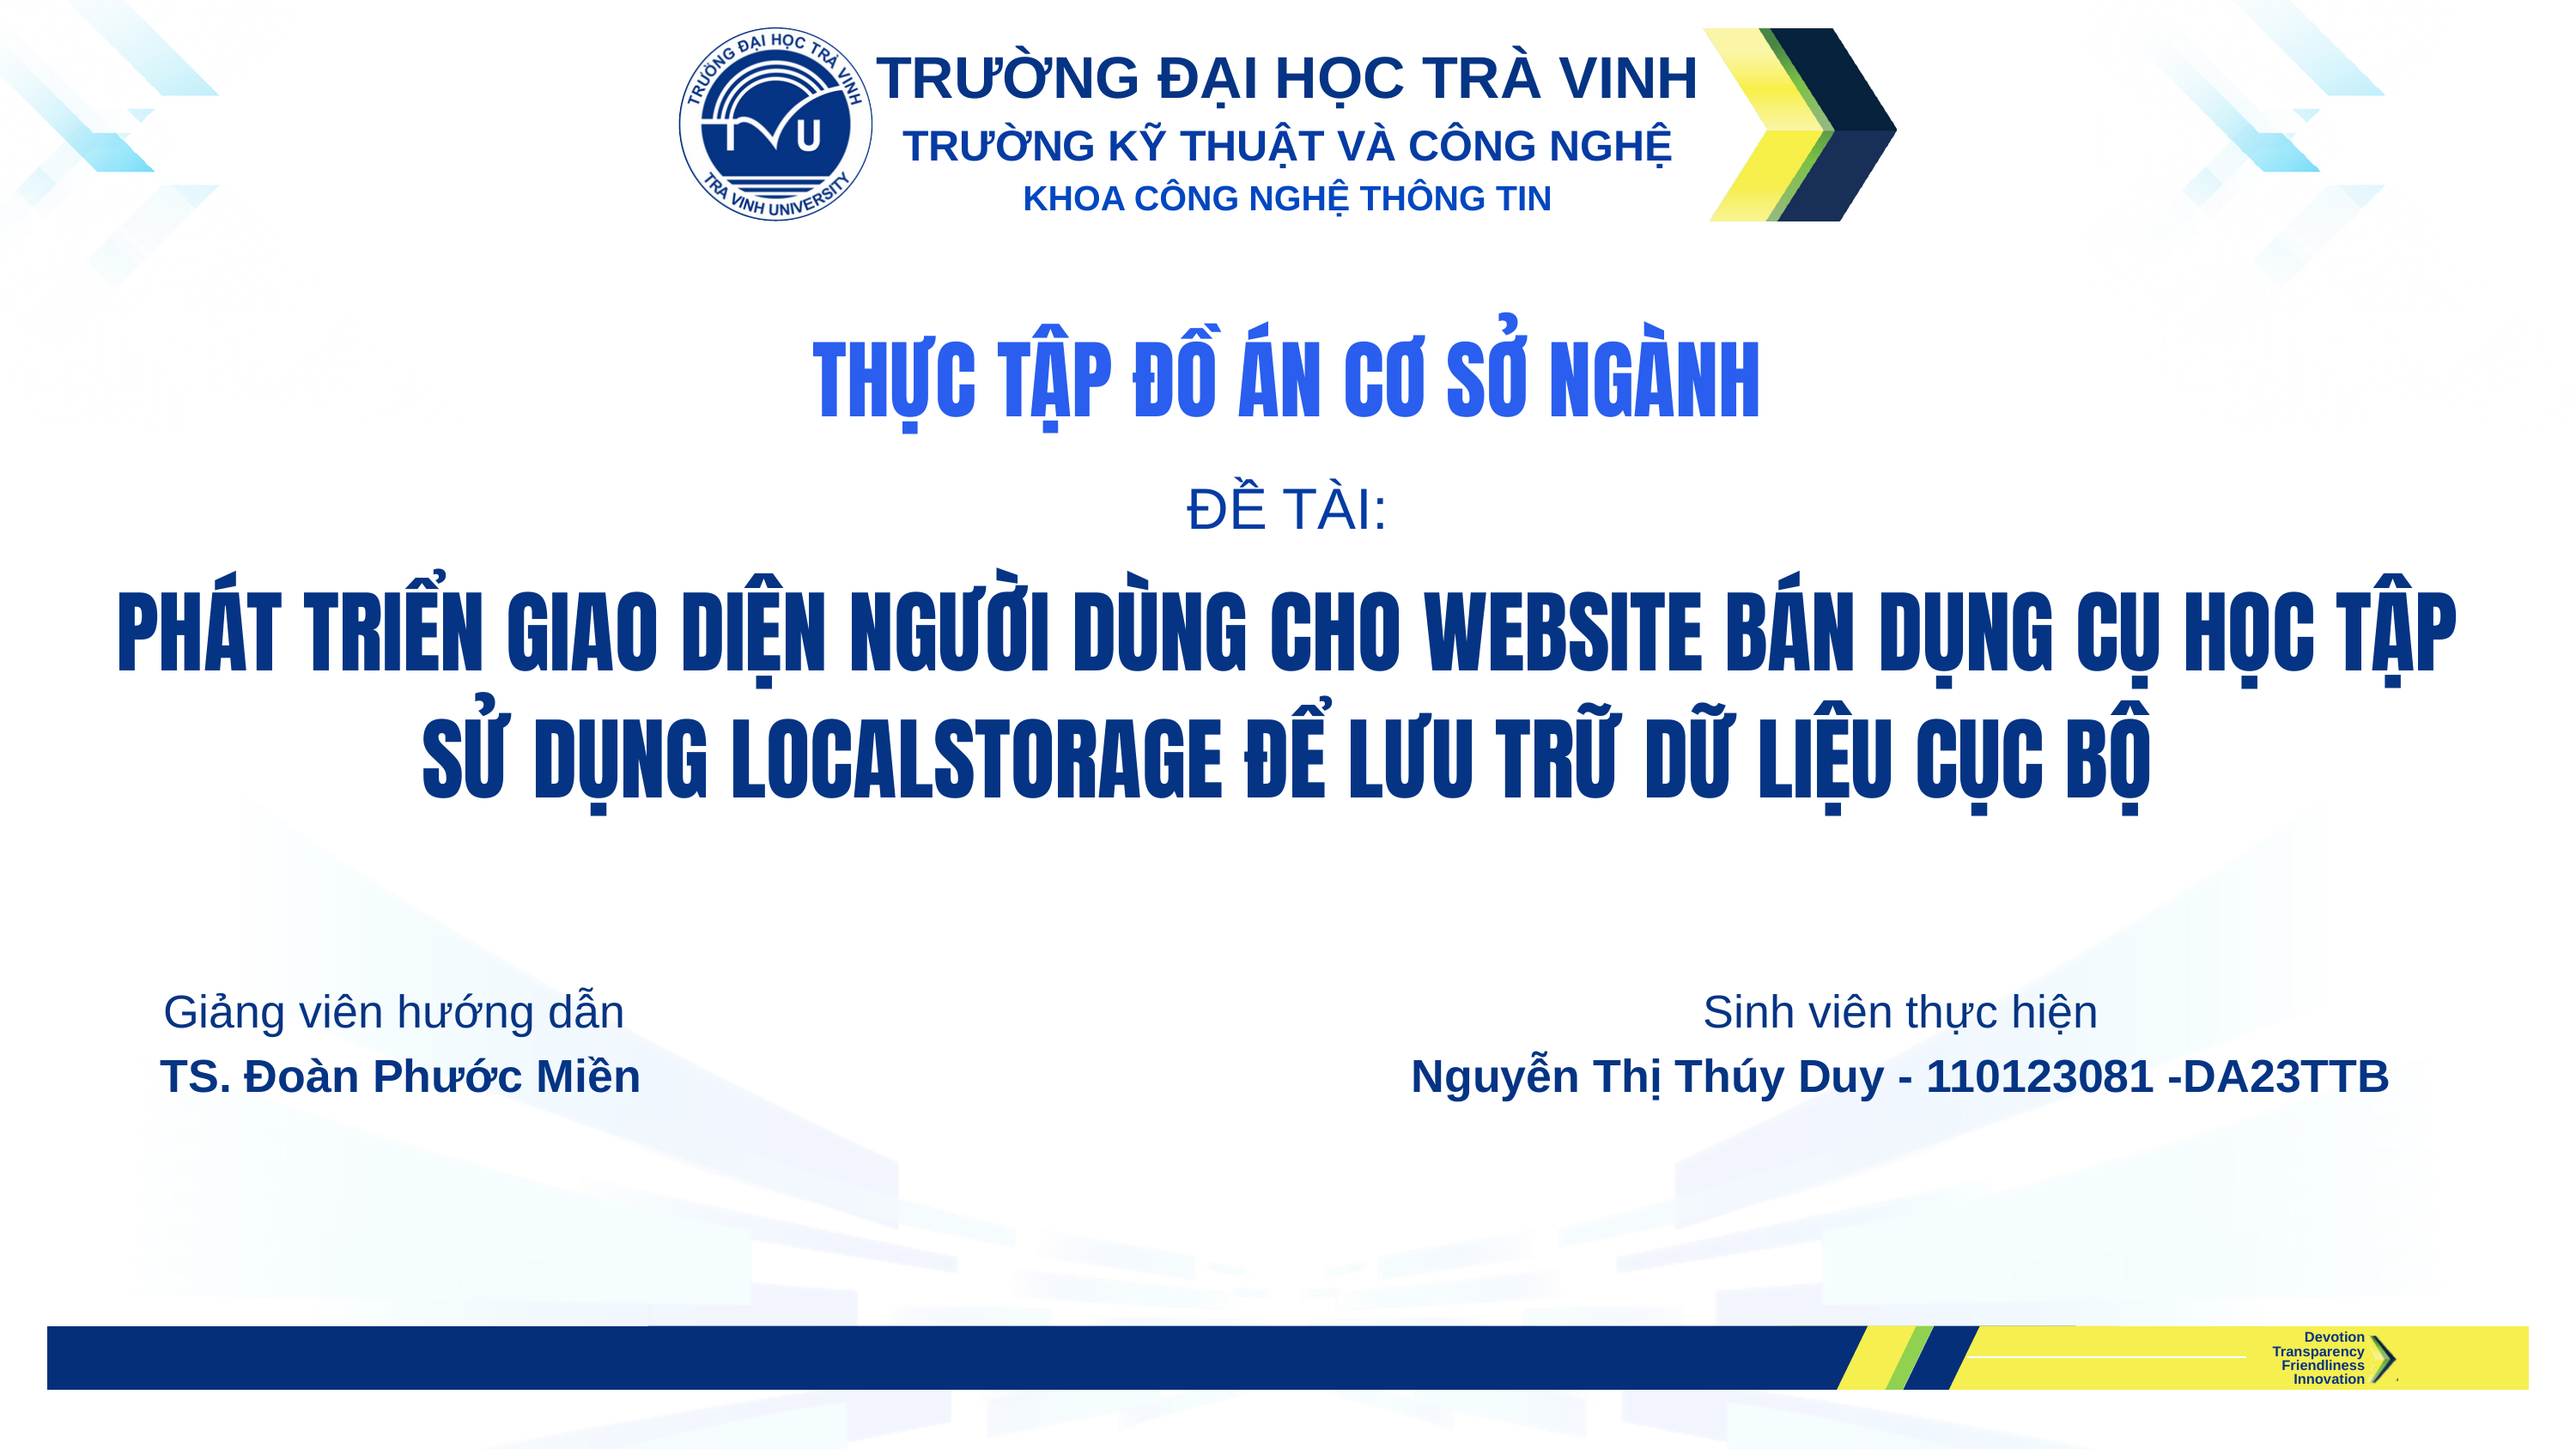

TRƯỜNG ĐẠI HỌC TRÀ VINH
TRƯỜNG KỸ THUẬT VÀ CÔNG NGHỆ
KHOA CÔNG NGHỆ THÔNG TIN
THỰC TẬP ĐỒ ÁN CƠ SỞ NGÀNH
ĐỀ TÀI:
PHÁT TRIỂN GIAO DIỆN NGƯỜI DÙNG CHO WEBSITE BÁN DỤNG CỤ HỌC TẬP SỬ DỤNG LOCALSTORAGE ĐỂ LƯU TRỮ DỮ LIỆU CỤC BỘ

Giảng viên hướng dẫn
 TS. Đoàn Phước Miền
Sinh viên thực hiện
Nguyễn Thị Thúy Duy - 110123081 -DA23TTB

Devotion
Transparency
Friendliness
Innovation